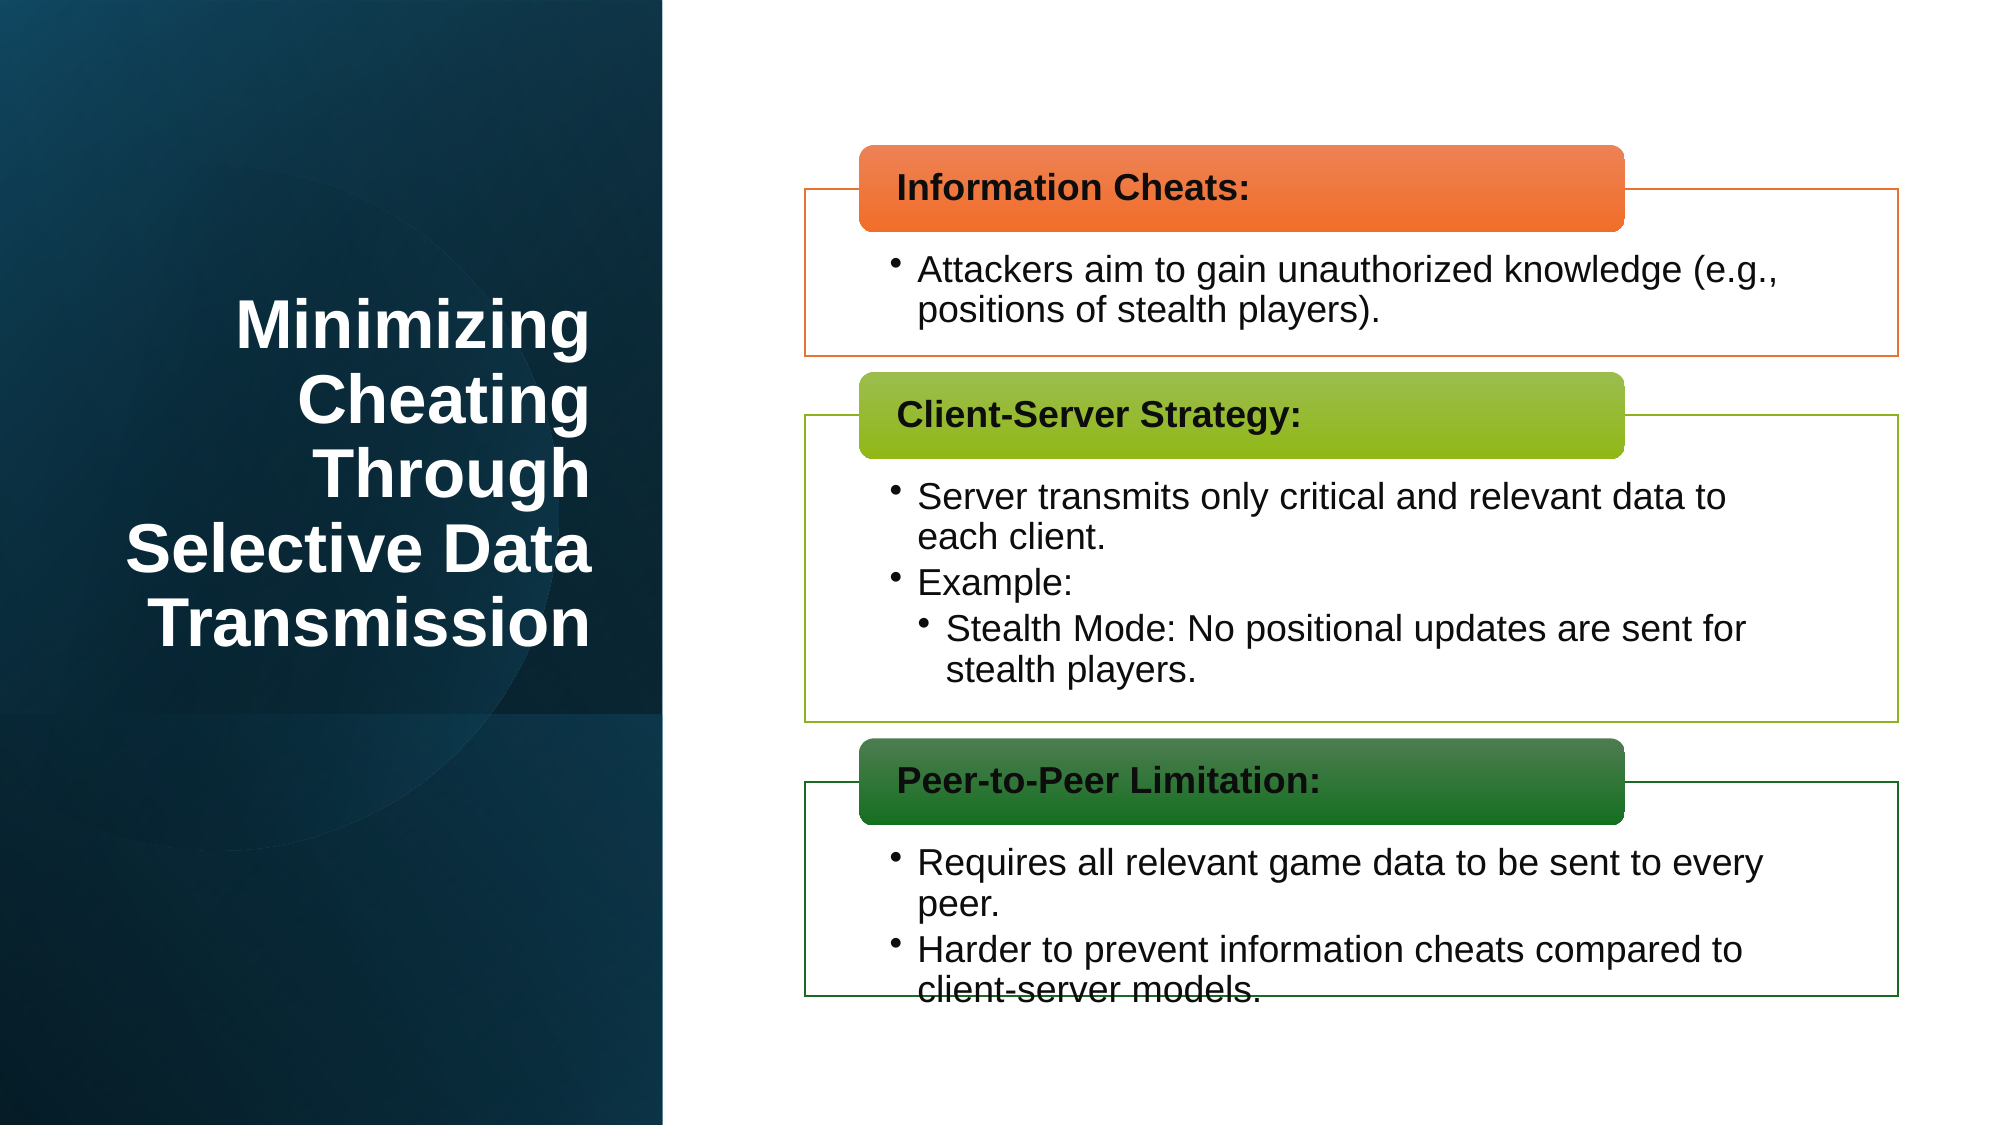

Attackers aim to gain unauthorized knowledge (e.g., positions of stealth players).
Information Cheats:
Server transmits only critical and relevant data to each client.
Example:
Stealth Mode: No positional updates are sent for stealth players.
Client-Server Strategy:
Requires all relevant game data to be sent to every peer.
Harder to prevent information cheats compared to client-server models.
Peer-to-Peer Limitation:

# Minimizing Cheating Through Selective Data Transmission